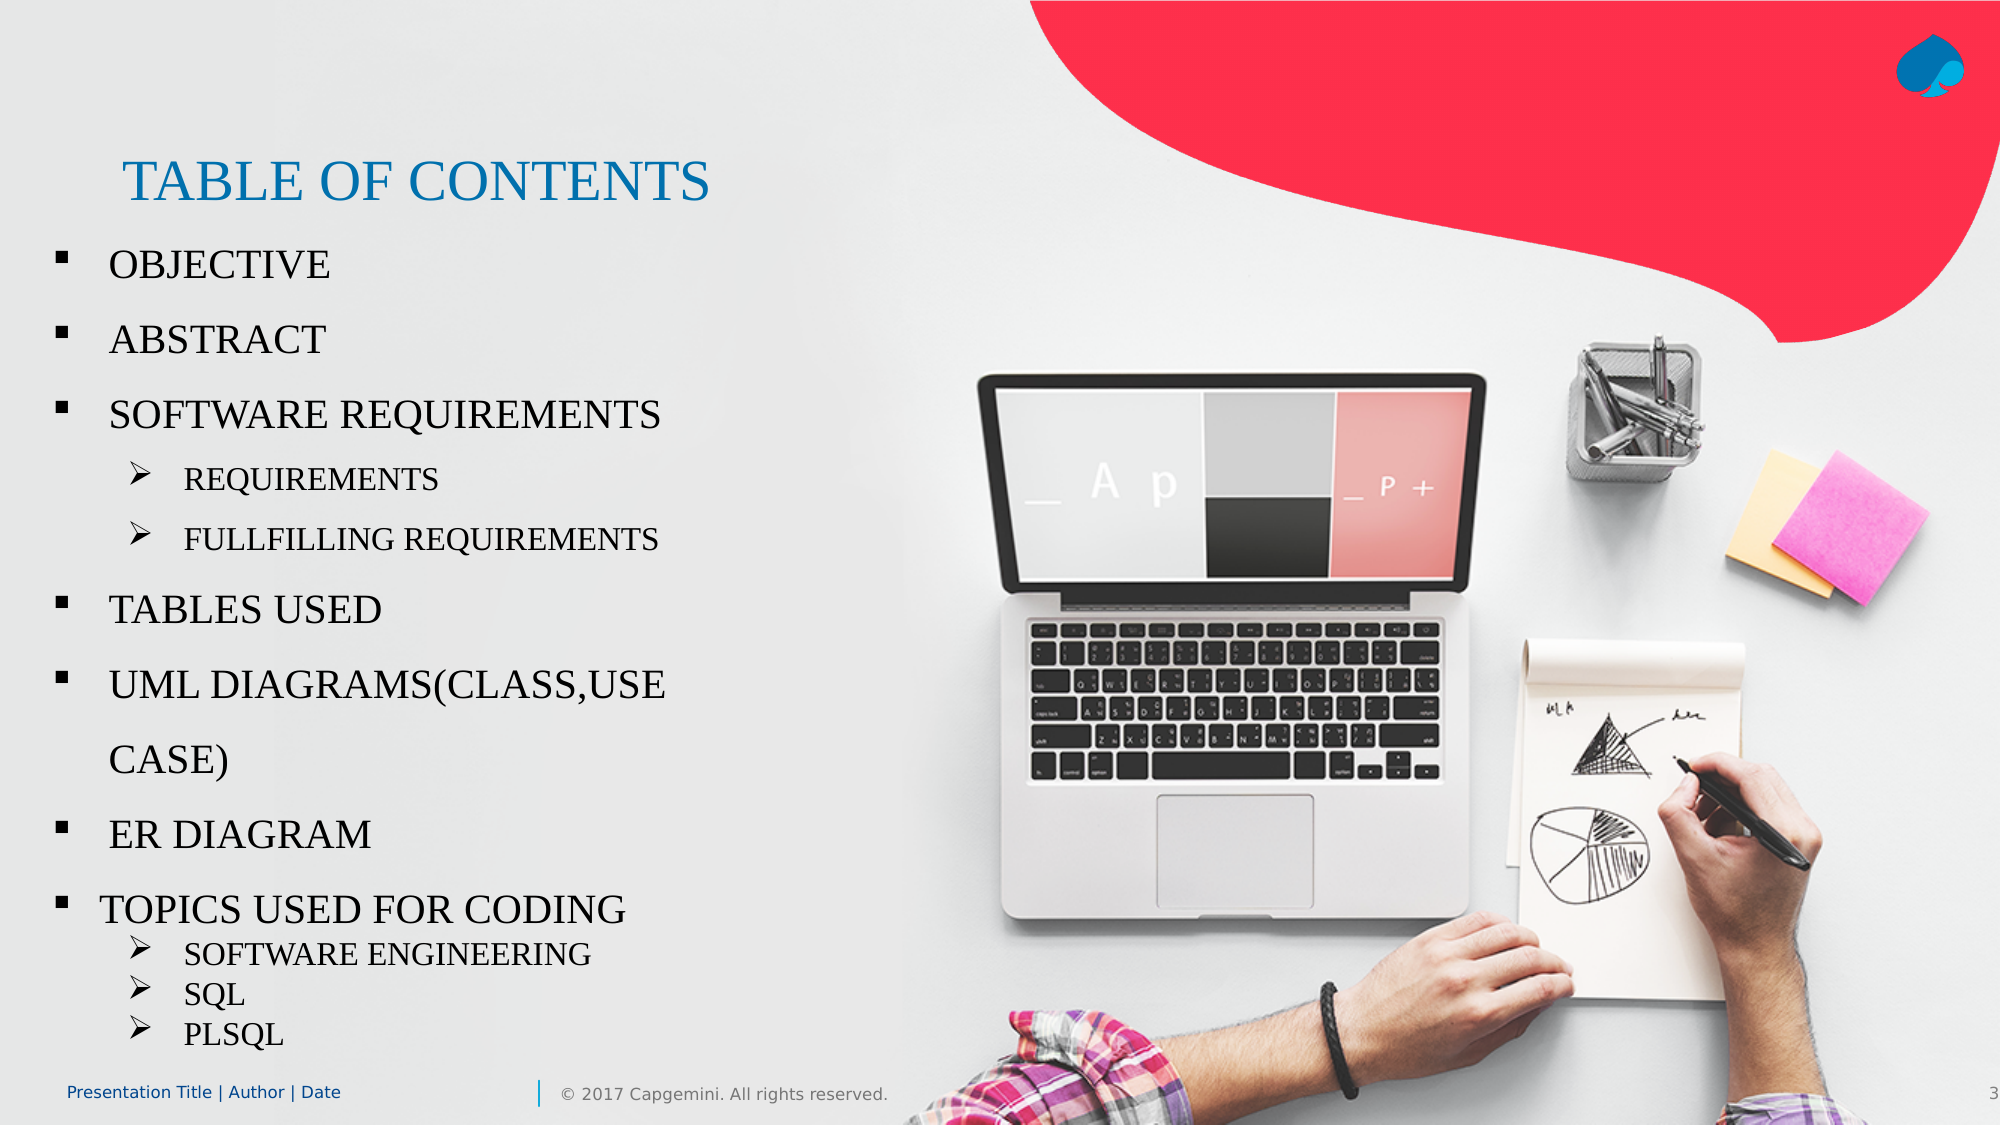

TABLE OF CONTENTS
OBJECTIVE
ABSTRACT
SOFTWARE REQUIREMENTS
REQUIREMENTS
FULLFILLING REQUIREMENTS
TABLES USED
UML DIAGRAMS(CLASS,USE CASE)
ER DIAGRAM
TOPICS USED FOR CODING
SOFTWARE ENGINEERING
SQL
PLSQL